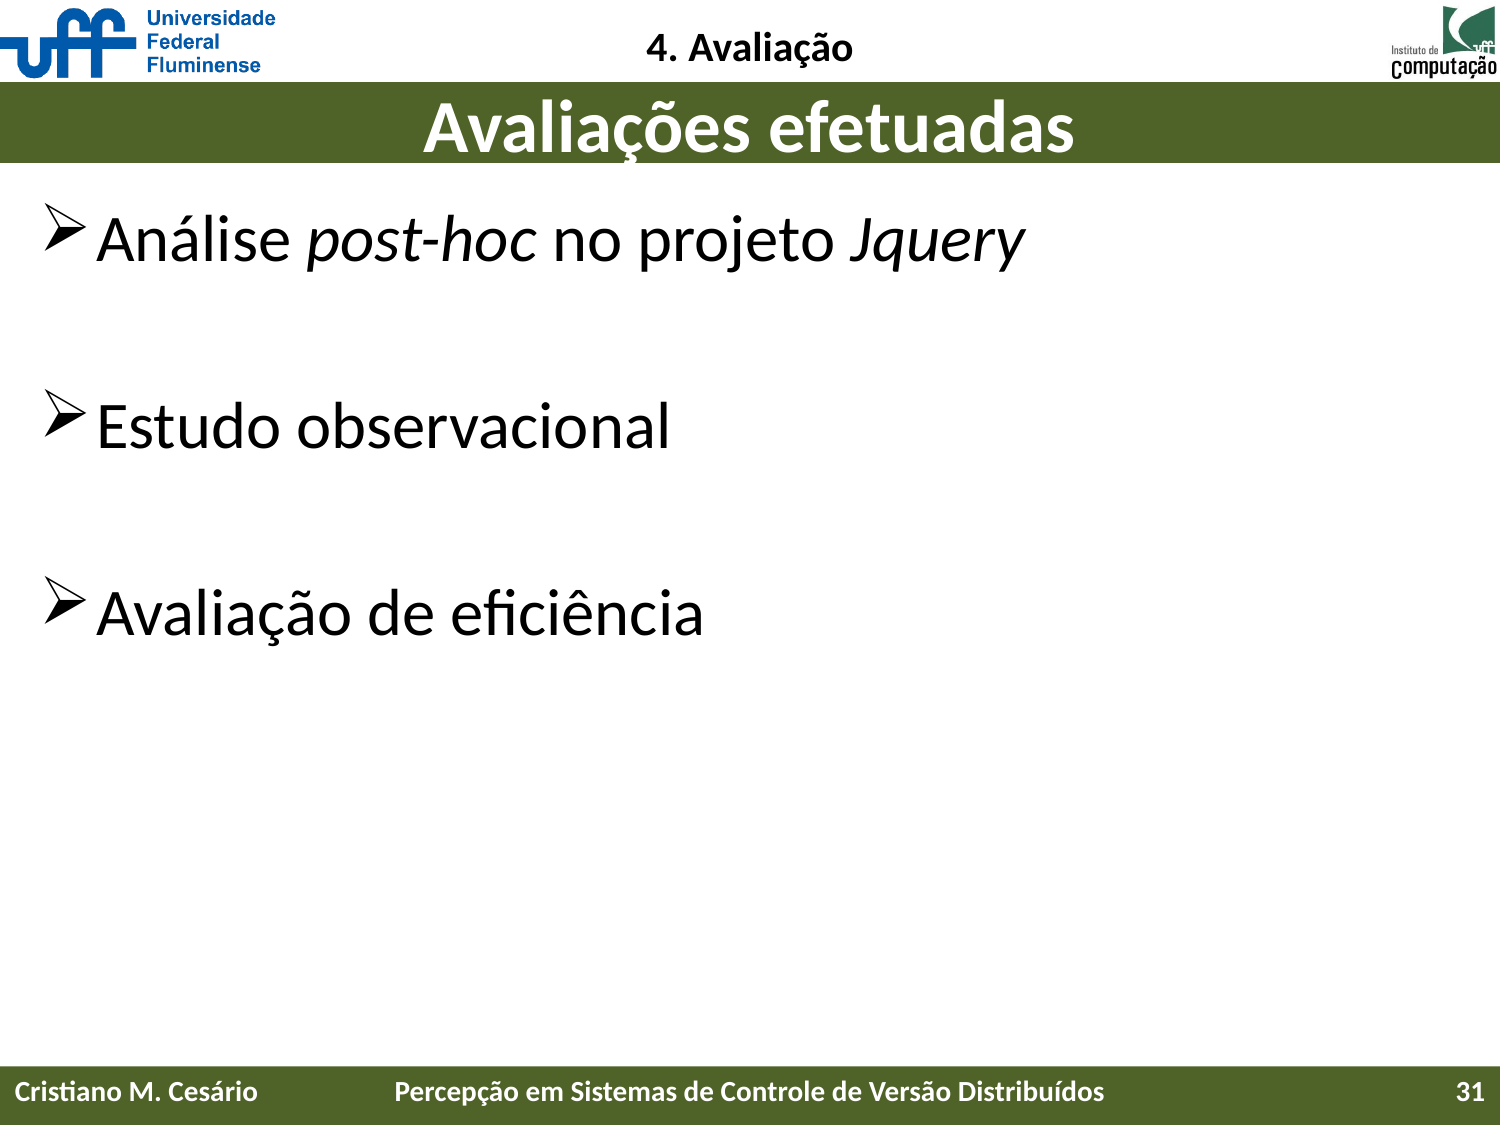

4. Avaliação
# Avaliações efetuadas
Análise post-hoc no projeto Jquery

Estudo observacional

Avaliação de eficiência
Cristiano M. Cesário
Percepção em Sistemas de Controle de Versão Distribuídos
31